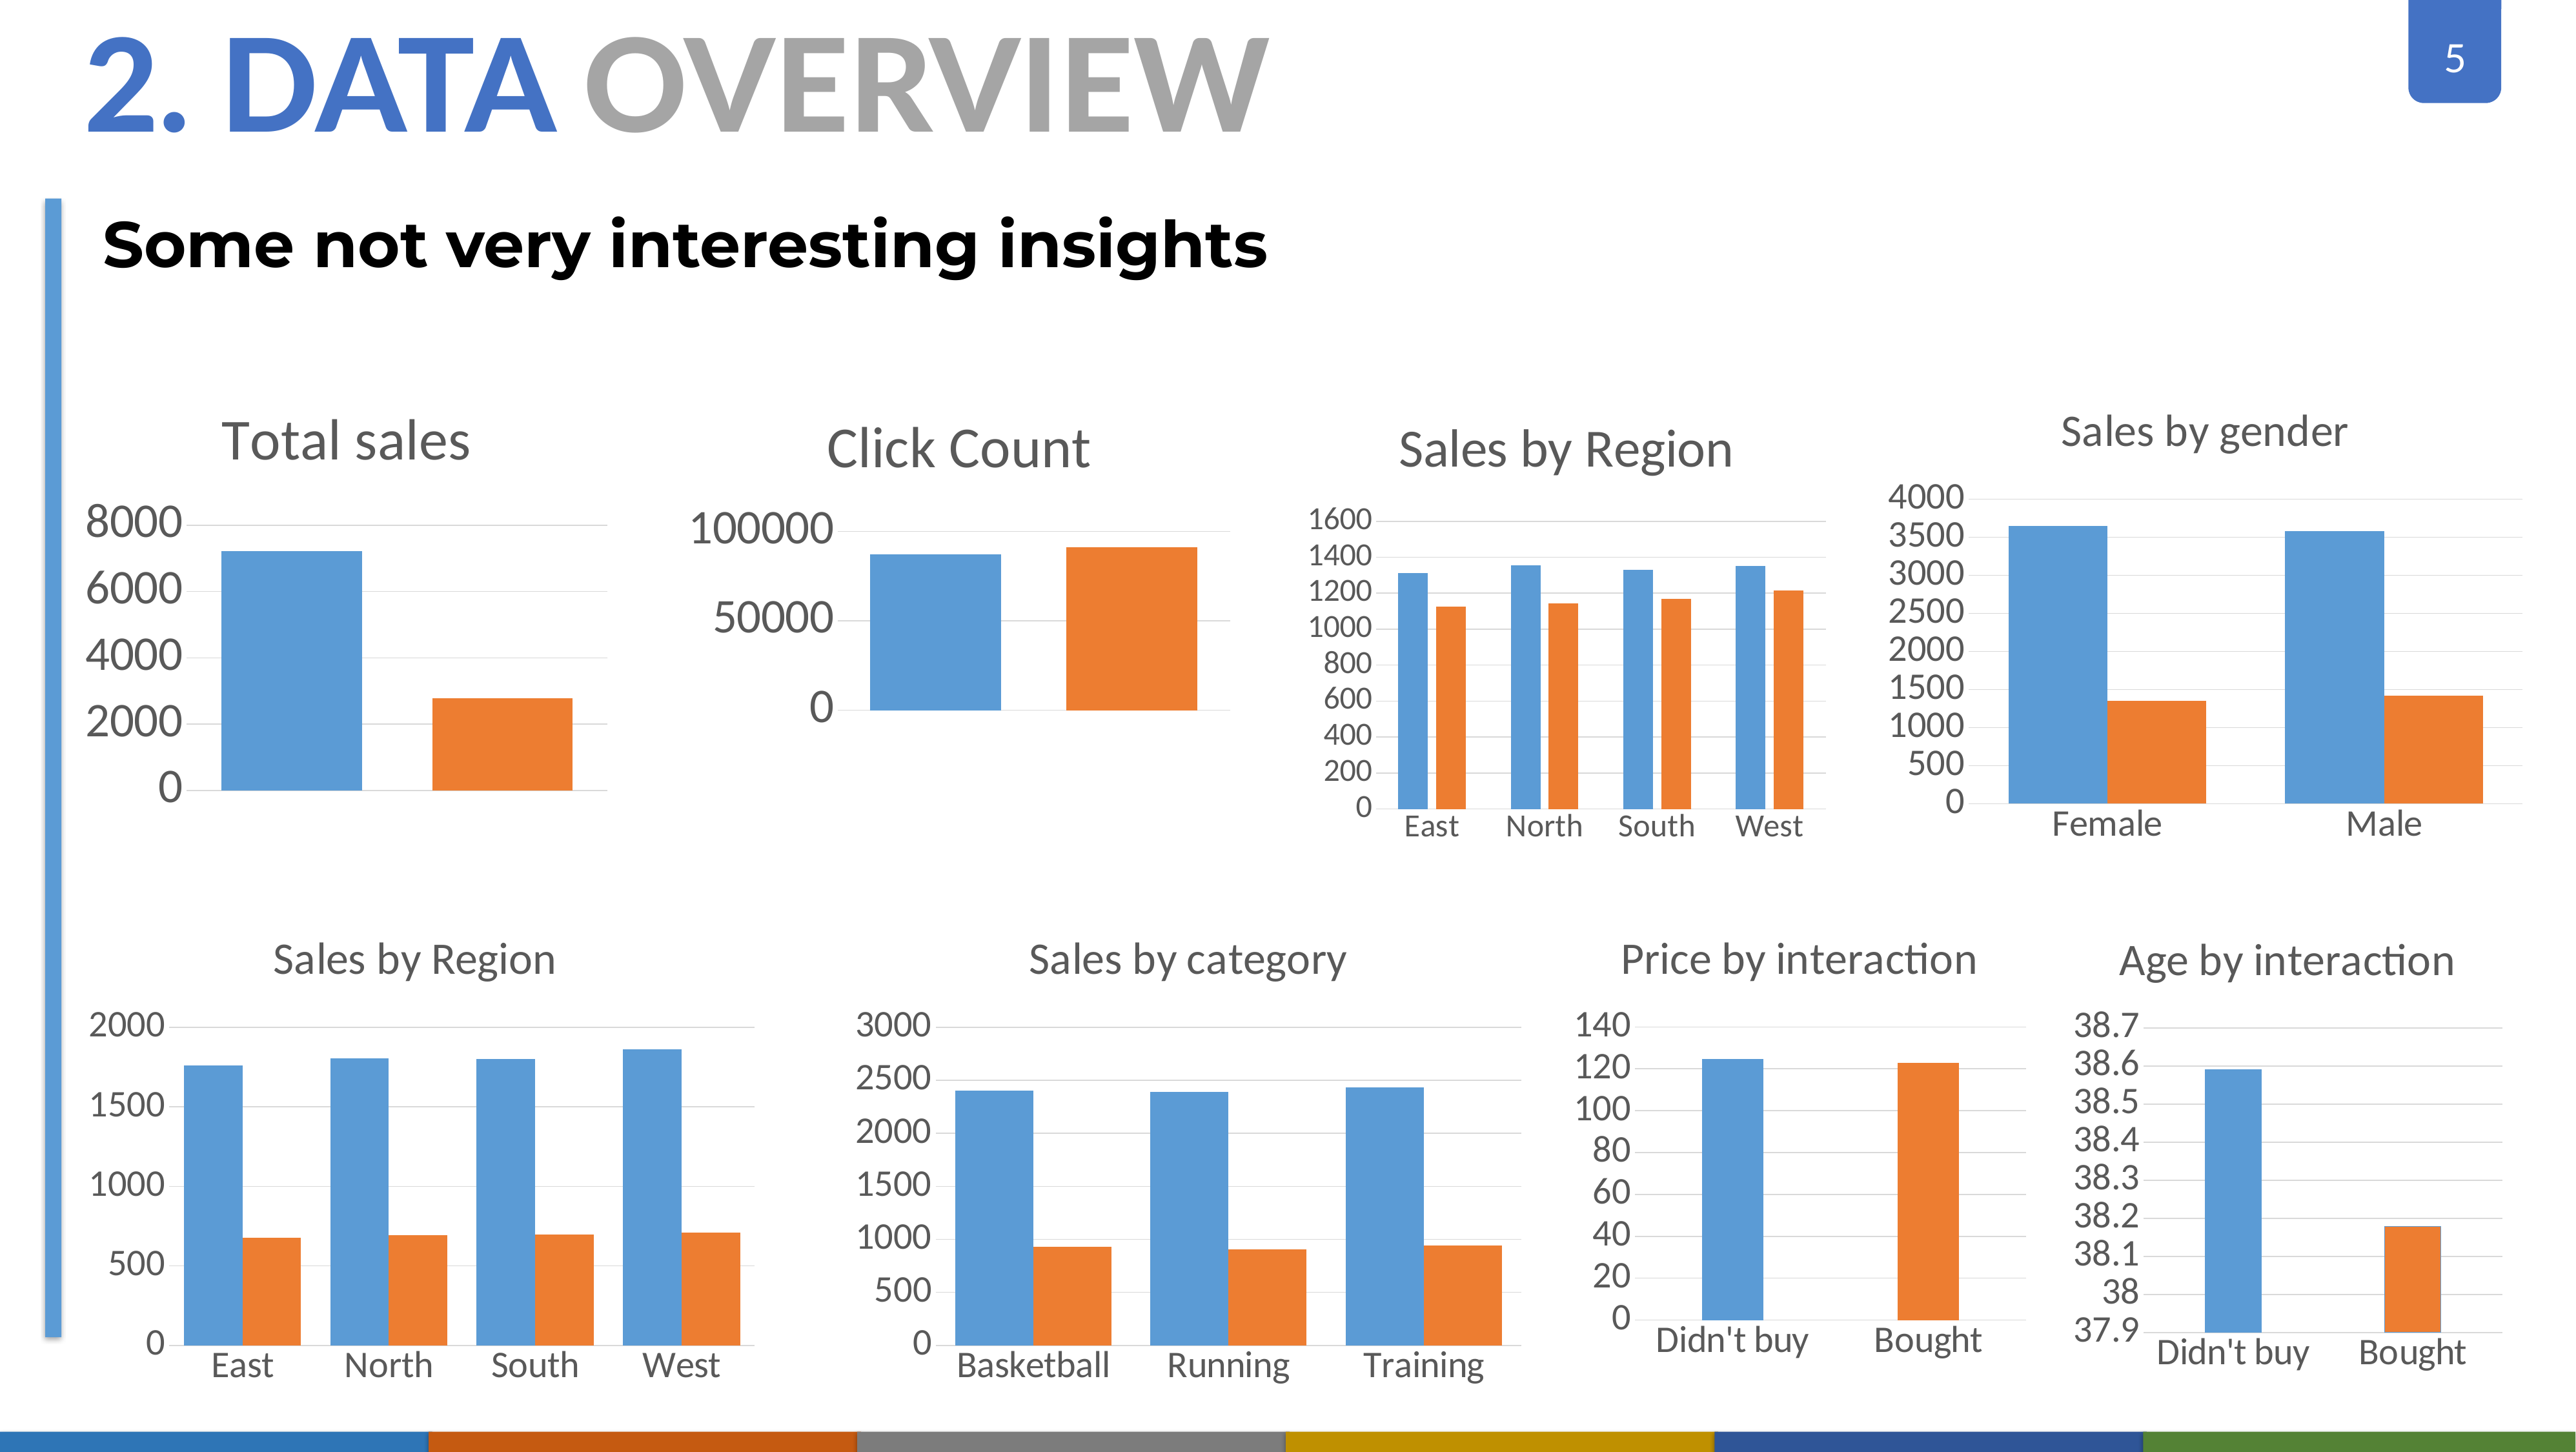

2. DATA OVERVIEW
Some not very interesting insights

### Chart: Total sales

| Category |  |
|---|---|
| Didn't buy | 7224.0 |
| Bought | 2776.0 |

### Chart: Sales by gender

| Category |  |  |
|---|---|---|
| Female | 3647.0 | 1354.0 |
| Male | 3577.0 | 1422.0 |

### Chart: Click Count

| Category |  |
|---|---|
| Didn't buy | 87265.0 |
| Bought | 90971.0 |

### Chart: Sales by Region

| Category |  |  |
|---|---|---|
| East | 1311.0 | 1124.0 |
| North | 1356.0 | 1142.0 |
| South | 1331.0 | 1167.0 |
| West | 1353.0 | 1216.0 |

### Chart: Sales by Region

| Category |  |  |
|---|---|---|
| East | 1758.0 | 677.0 |
| North | 1805.0 | 693.0 |
| South | 1802.0 | 696.0 |
| West | 1859.0 | 710.0 |

### Chart: Sales by category

| Category |  |  |
|---|---|---|
| Basketball | 2405.0 | 930.0 |
| Running | 2388.0 | 904.0 |
| Training | 2431.0 | 942.0 |

### Chart: Price by interaction

| Category |  |
|---|---|
| Didn't buy | 124.715466911331 |
| Bought | 122.89356531761 |

### Chart: Age by interaction

| Category |  |
|---|---|
| Didn't buy | 38.5902547065337 |
| Bought | 38.178674351585 |